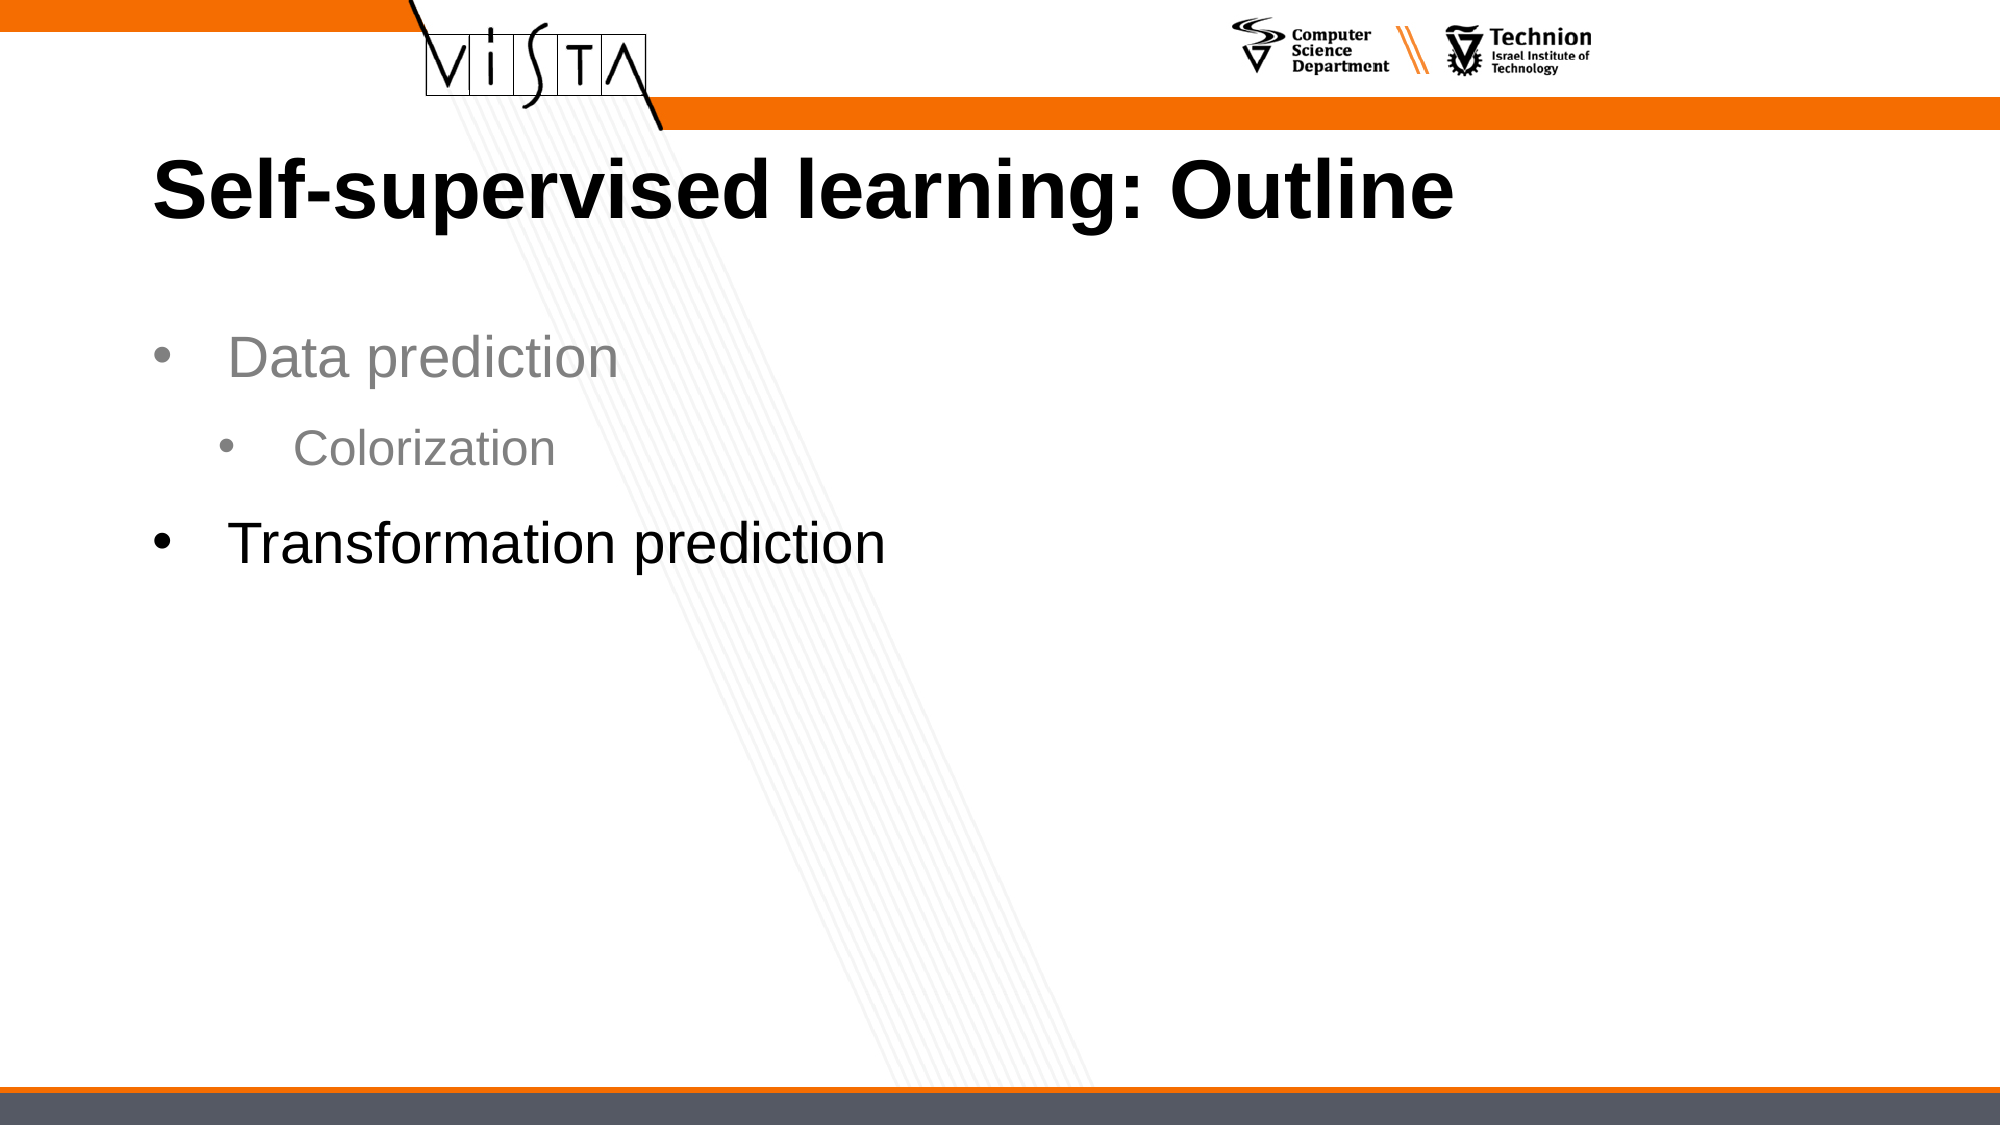

# Self-supervised learning: Outline
Data prediction
Colorization
Transformation prediction